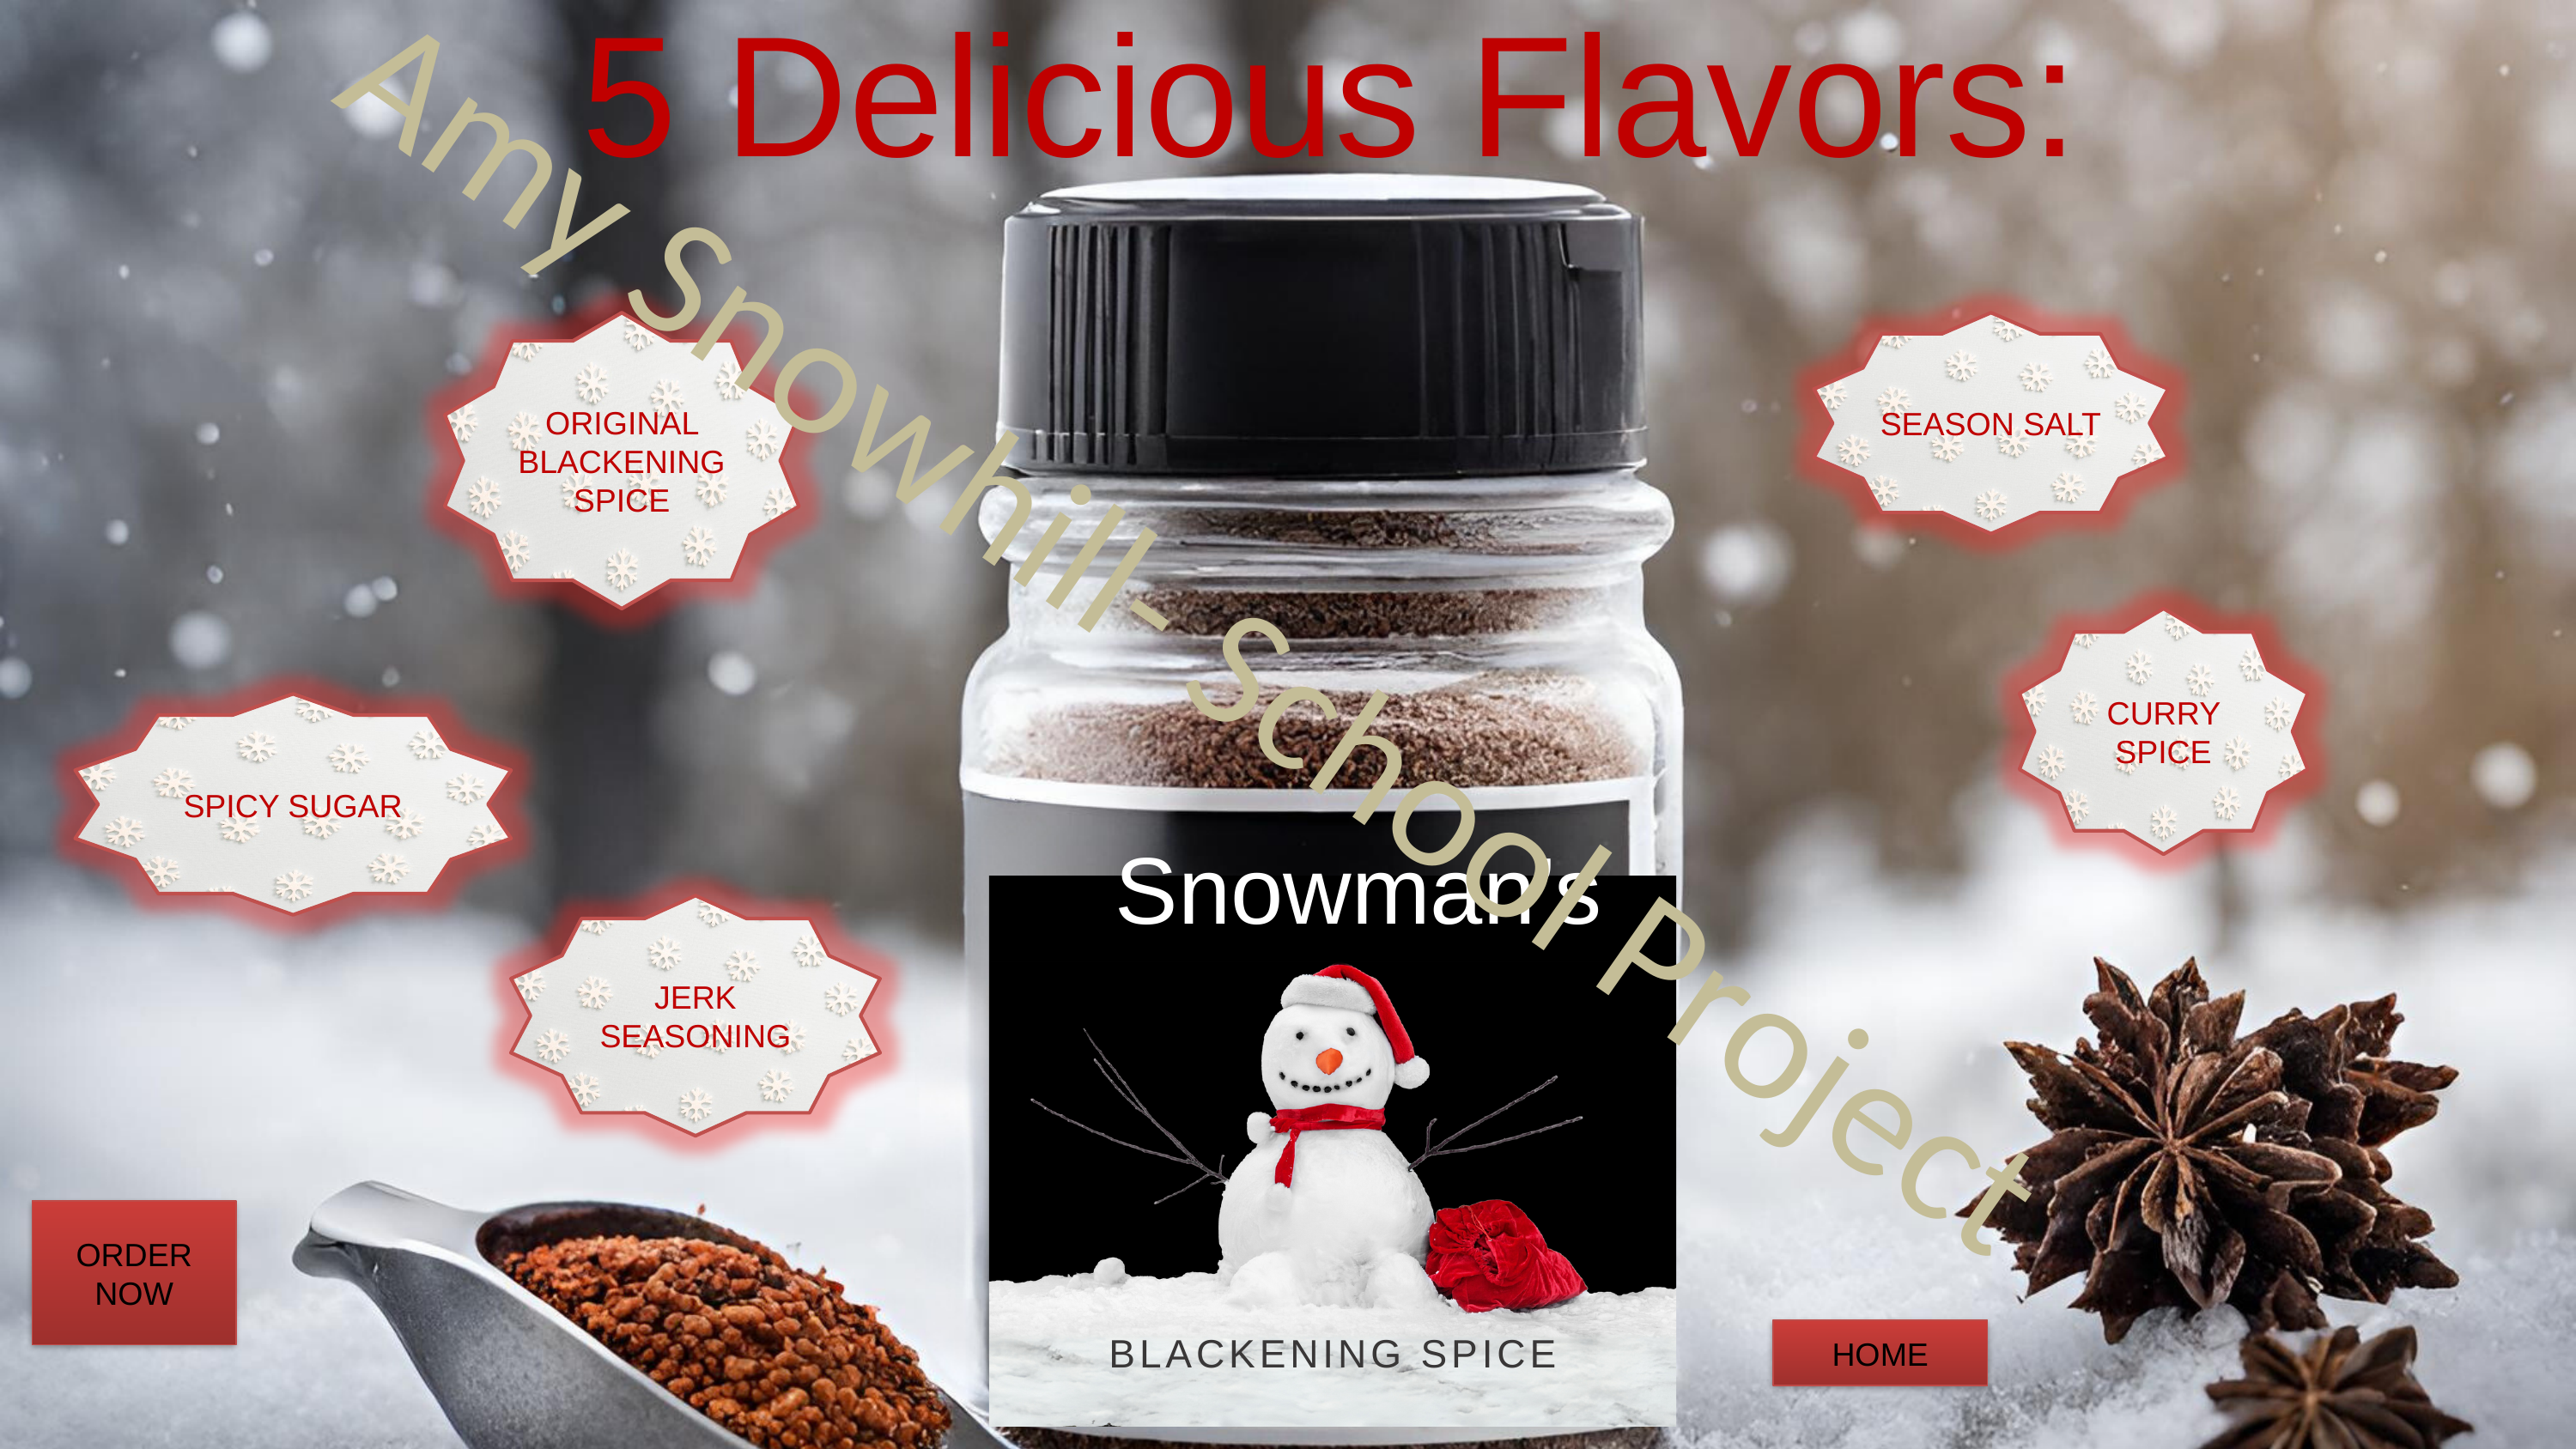

5 Delicious Flavors:

ORIGINAL BLACKENING SPICE
SEASON SALT
Amy Snowhill- School Project
CURRY SPICE
SPICY SUGAR
Snowman’s

JERK SEASONING
ORDER NOW
BLACKENING SPICE
HOME